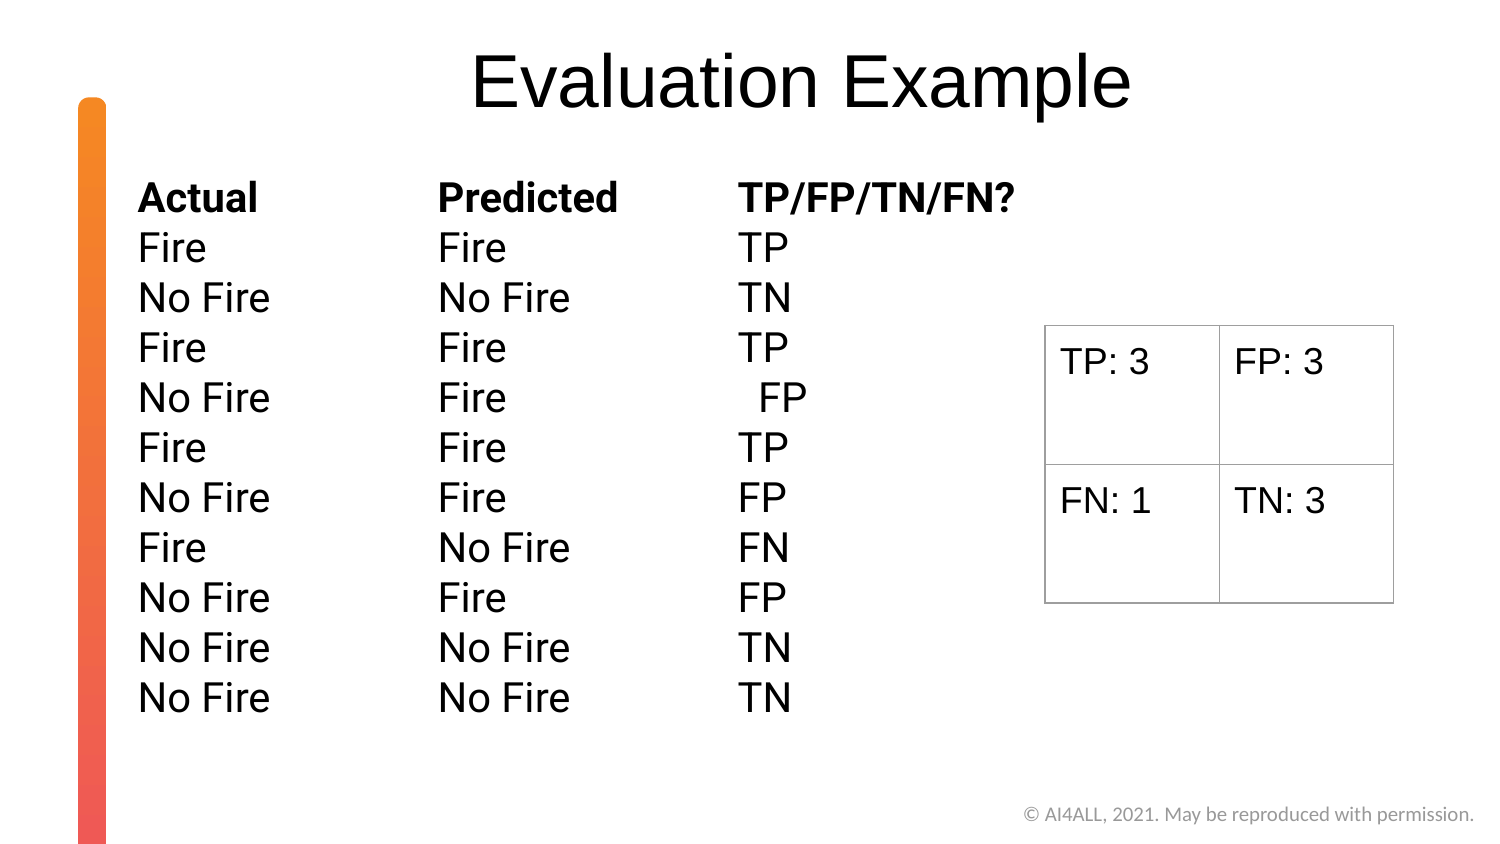

# Evaluation Example
Actual 		Predicted 	TP/FP/TN/FN?
Fire 		Fire 		TP
No Fire 		No Fire 		TN
Fire 		Fire 		TP
No Fire 		Fire		  FP
Fire 		Fire 		TP
No Fire		Fire 		FP
Fire 		No Fire 		FN
No Fire		Fire 		FP
No Fire 		No Fire 		TN
No Fire		No Fire 		TN
| TP: 3 | FP: 3 |
| --- | --- |
| FN: 1 | TN: 3 |